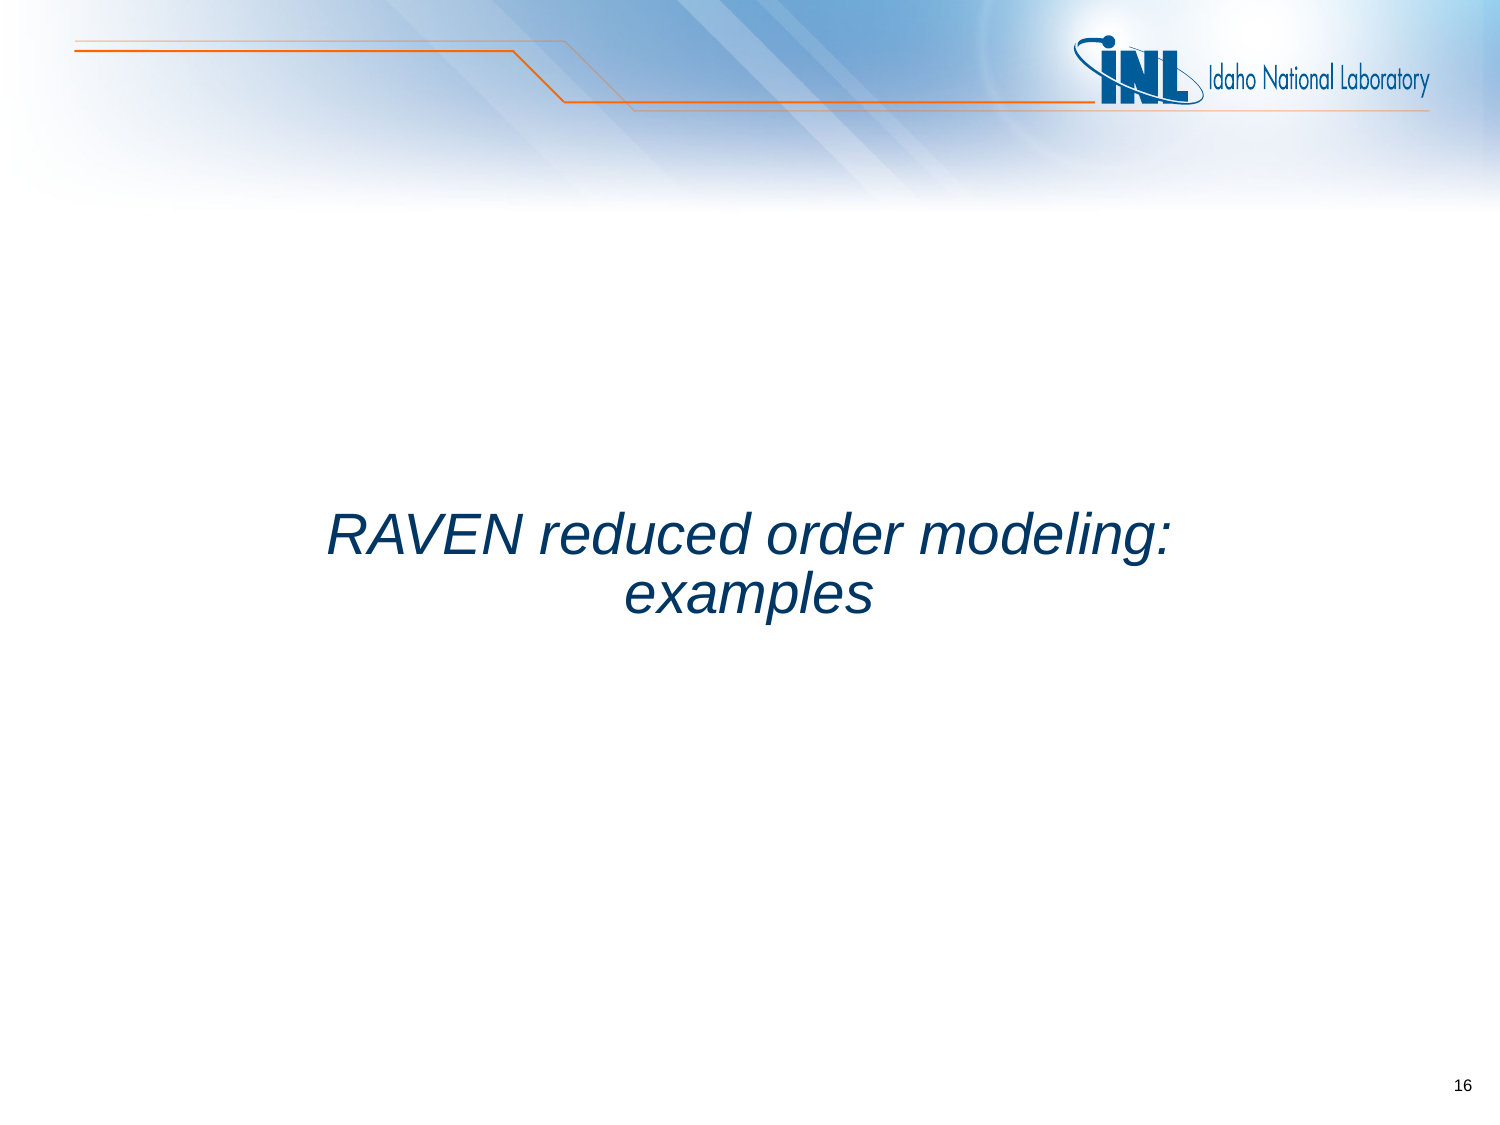

# RAVEN reduced order modeling: examples
16